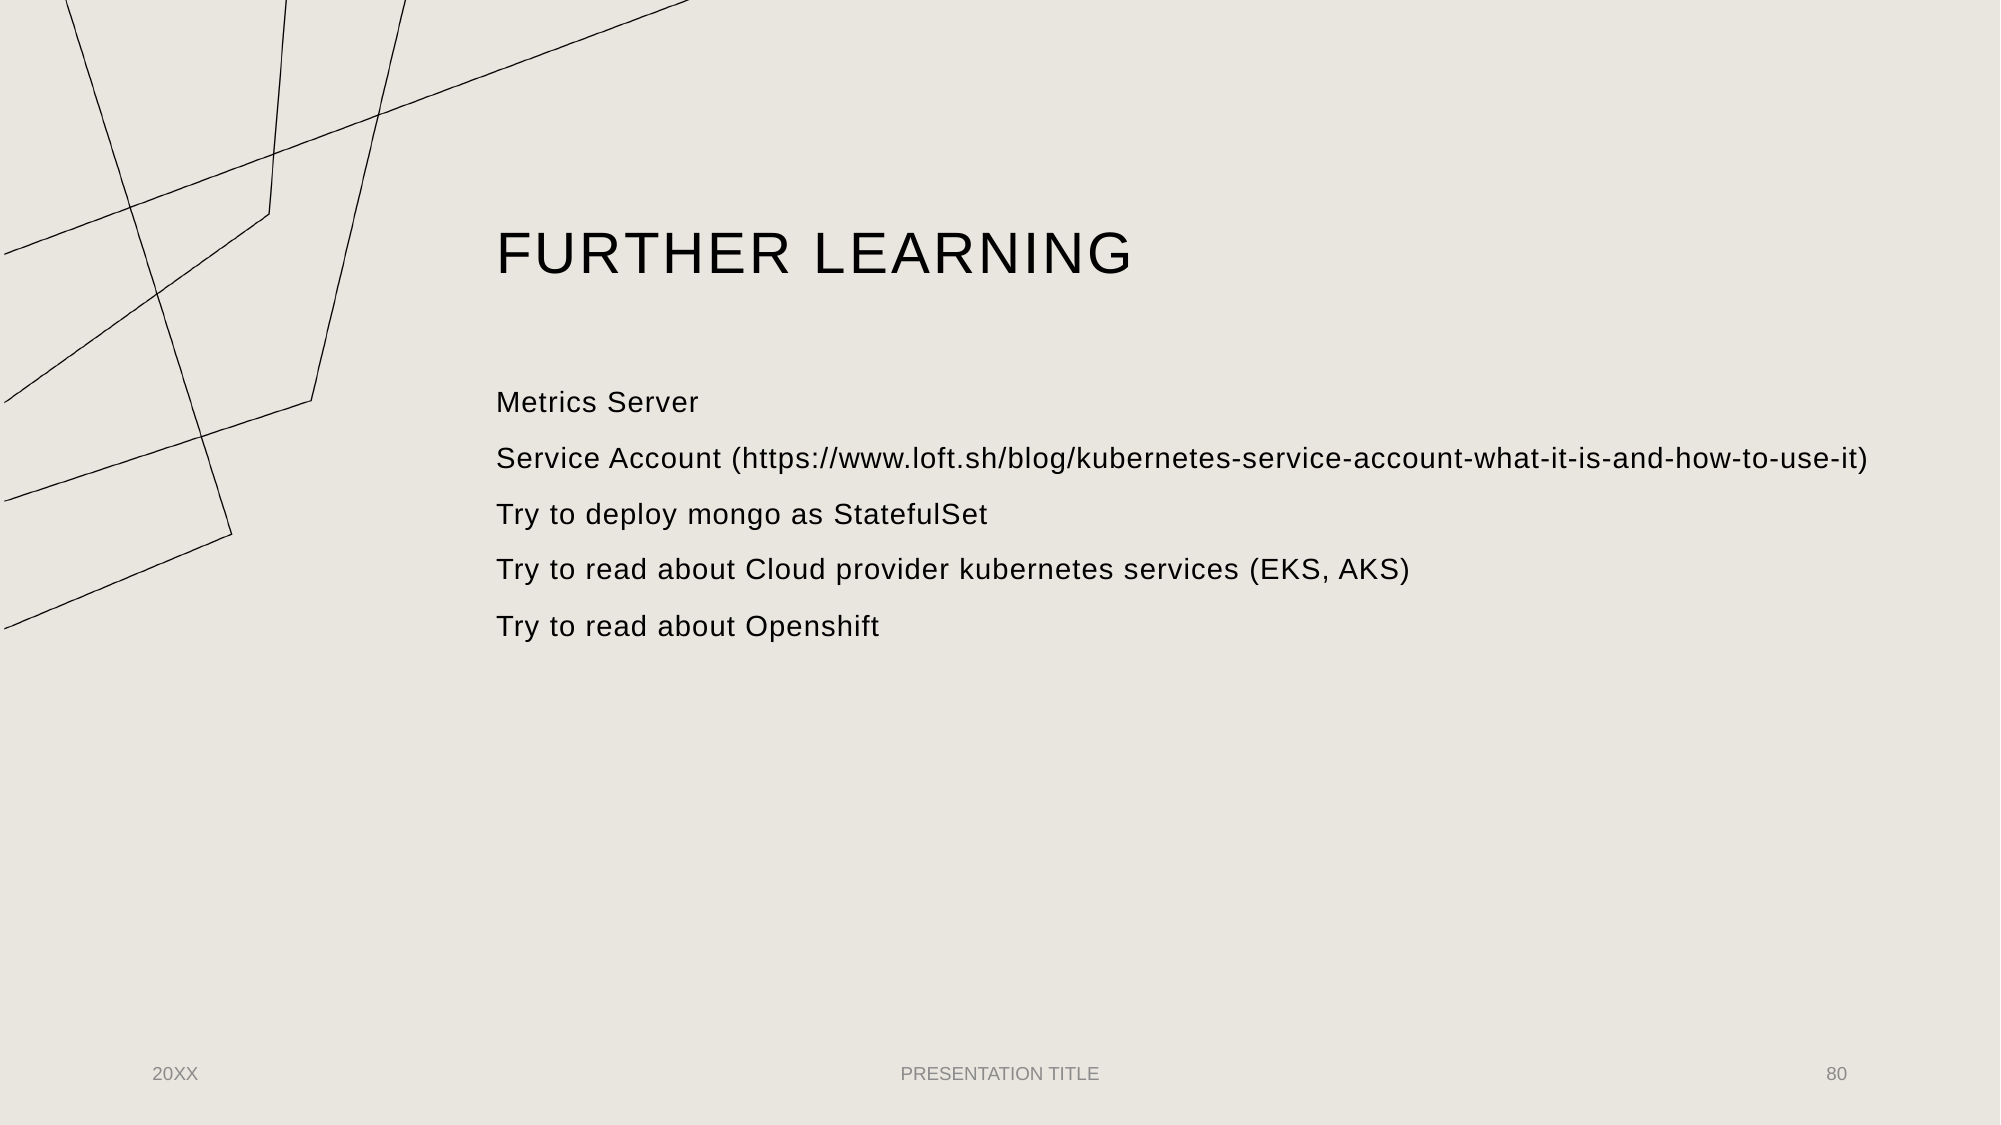

# Further learning
Metrics Server
Service Account (https://www.loft.sh/blog/kubernetes-service-account-what-it-is-and-how-to-use-it)
Try to deploy mongo as StatefulSet
Try to read about Cloud provider kubernetes services (EKS, AKS)
Try to read about Openshift

20XX
PRESENTATION TITLE
80